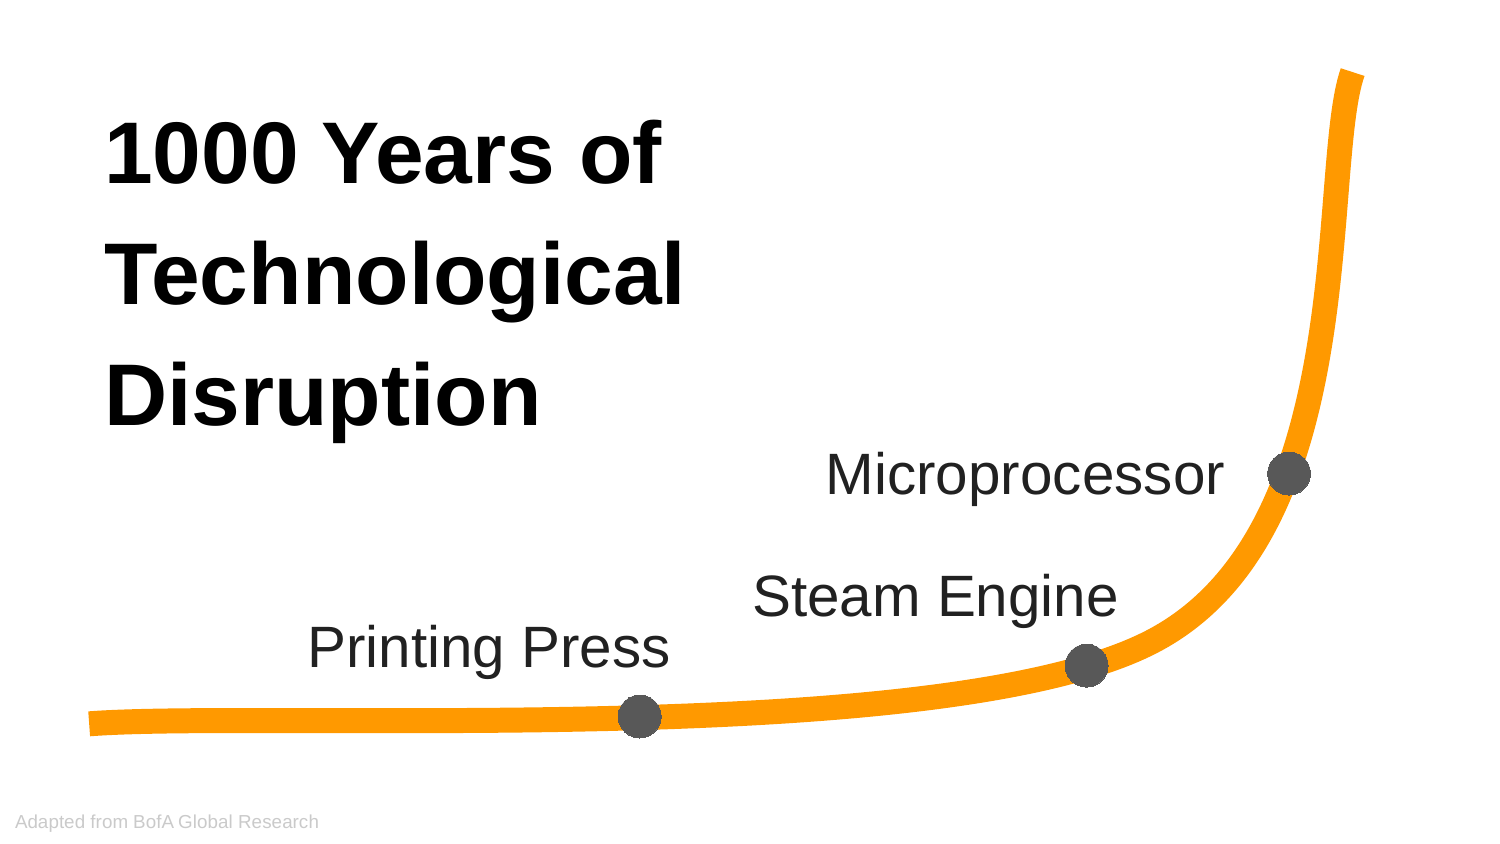

1000 Years of Technological Disruption

Microprocessor

Steam Engine
Printing Press

Adapted from BofA Global Research